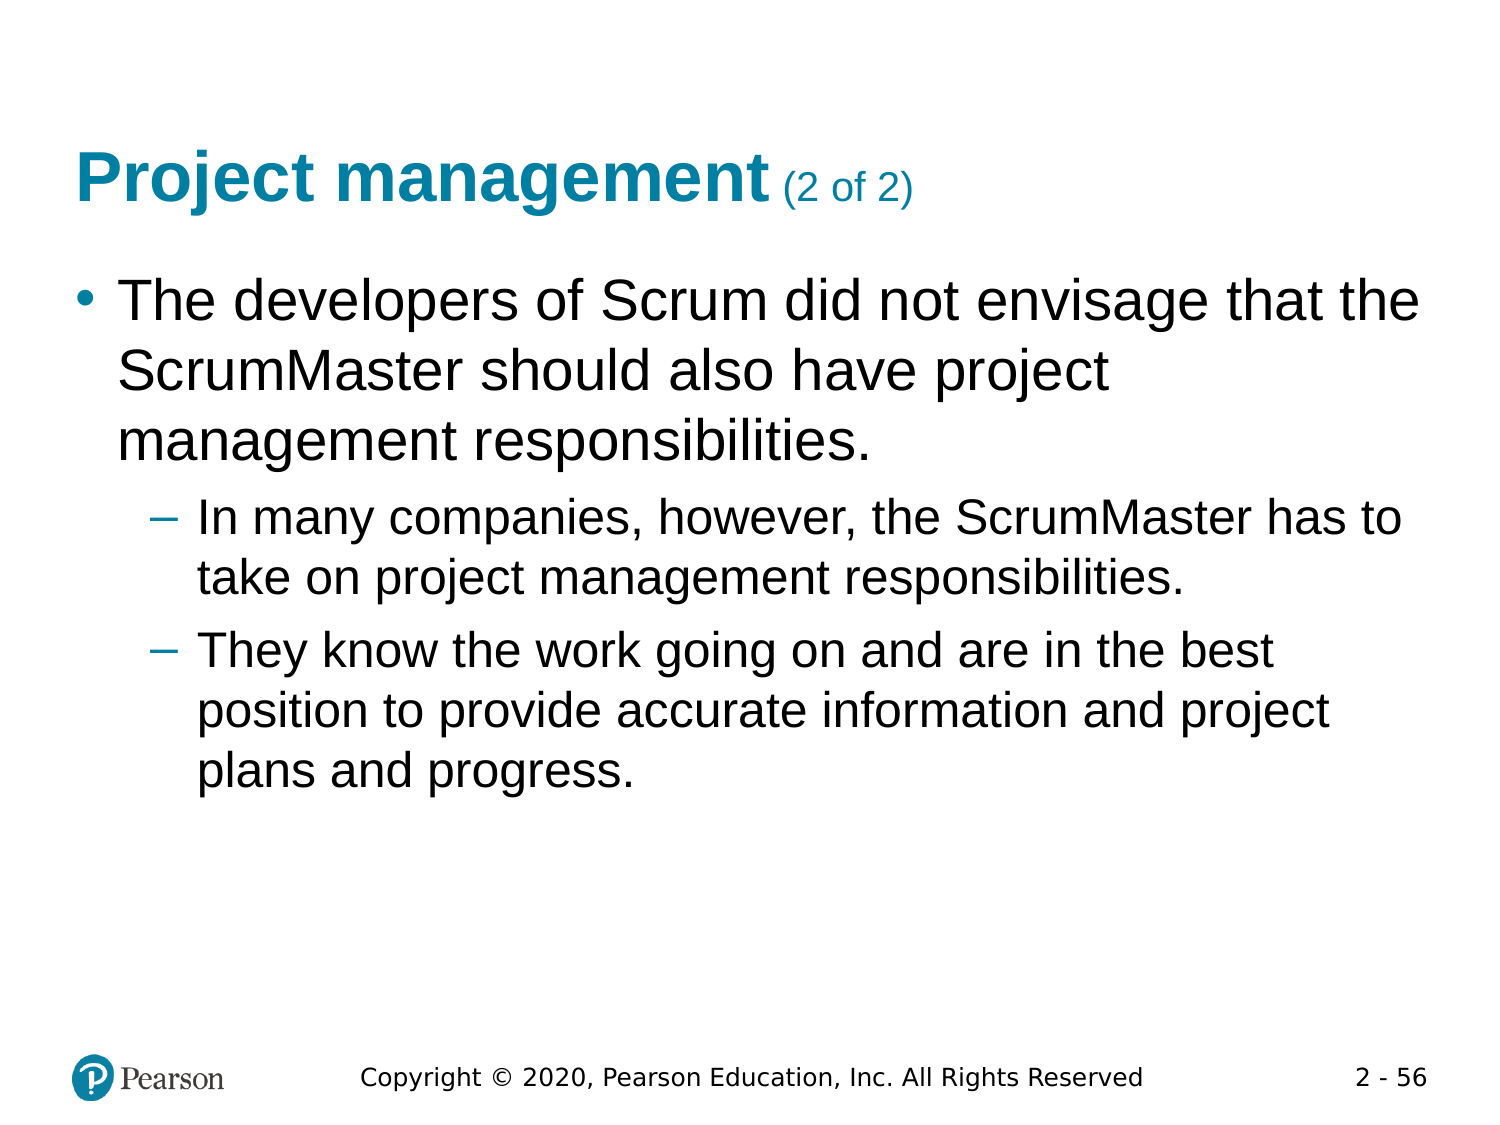

# Project management (2 of 2)
The developers of Scrum did not envisage that the ScrumMaster should also have project management responsibilities.
In many companies, however, the ScrumMaster has to take on project management responsibilities.
They know the work going on and are in the best position to provide accurate information and project plans and progress.